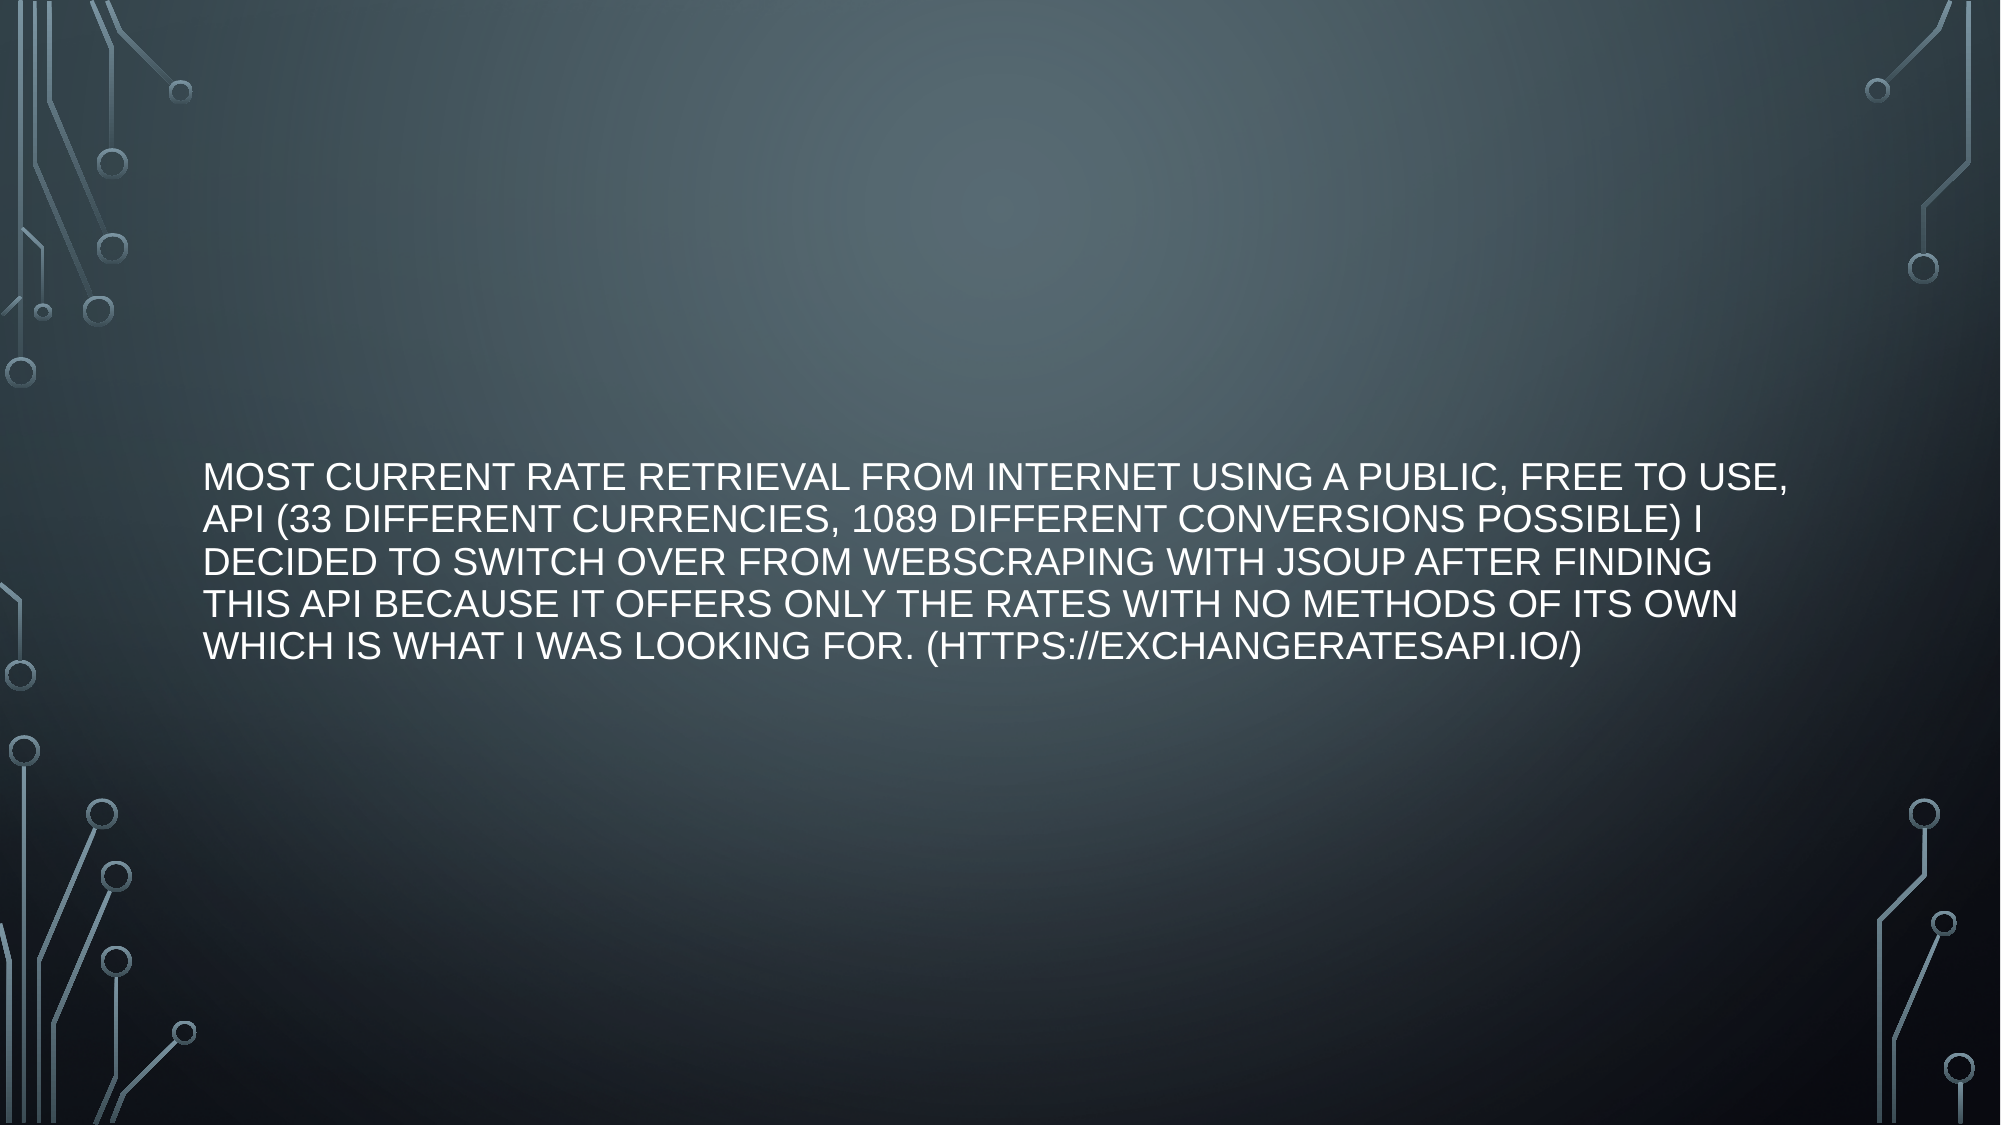

# Most current rate retrieval from internet using a public, free to use, api (33 different currencies, 1089 different conversions possible) I decided to switch over from webscraping with jsoup after finding this api because it offers only the rates with no methods of its own which is what I was looking for. (https://exchangeratesapi.io/)